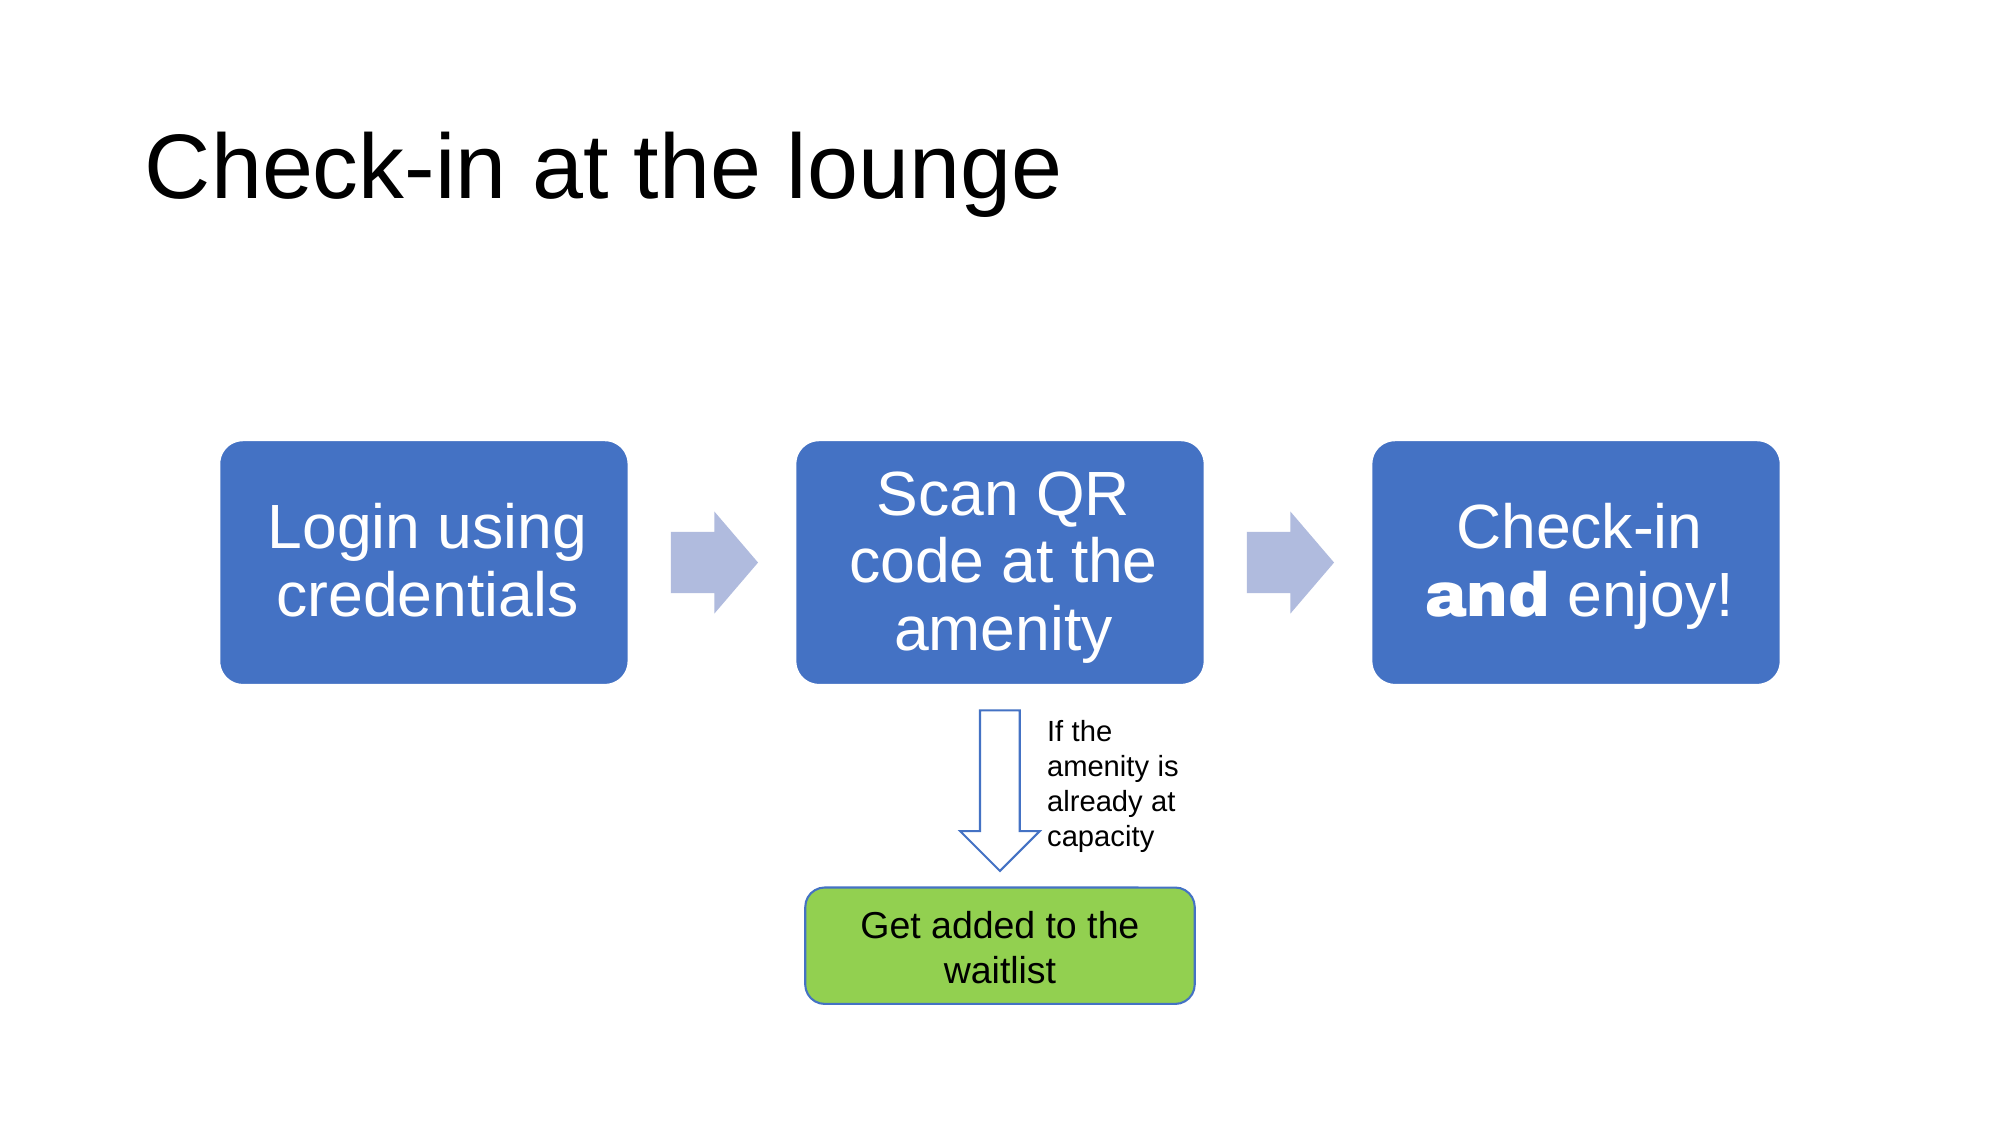

# Check-in at the lounge
Login using credentials

Scan QR code at the amenity

Check-in and enjoy!
If the amenity is already at capacity

Get added to the waitlist